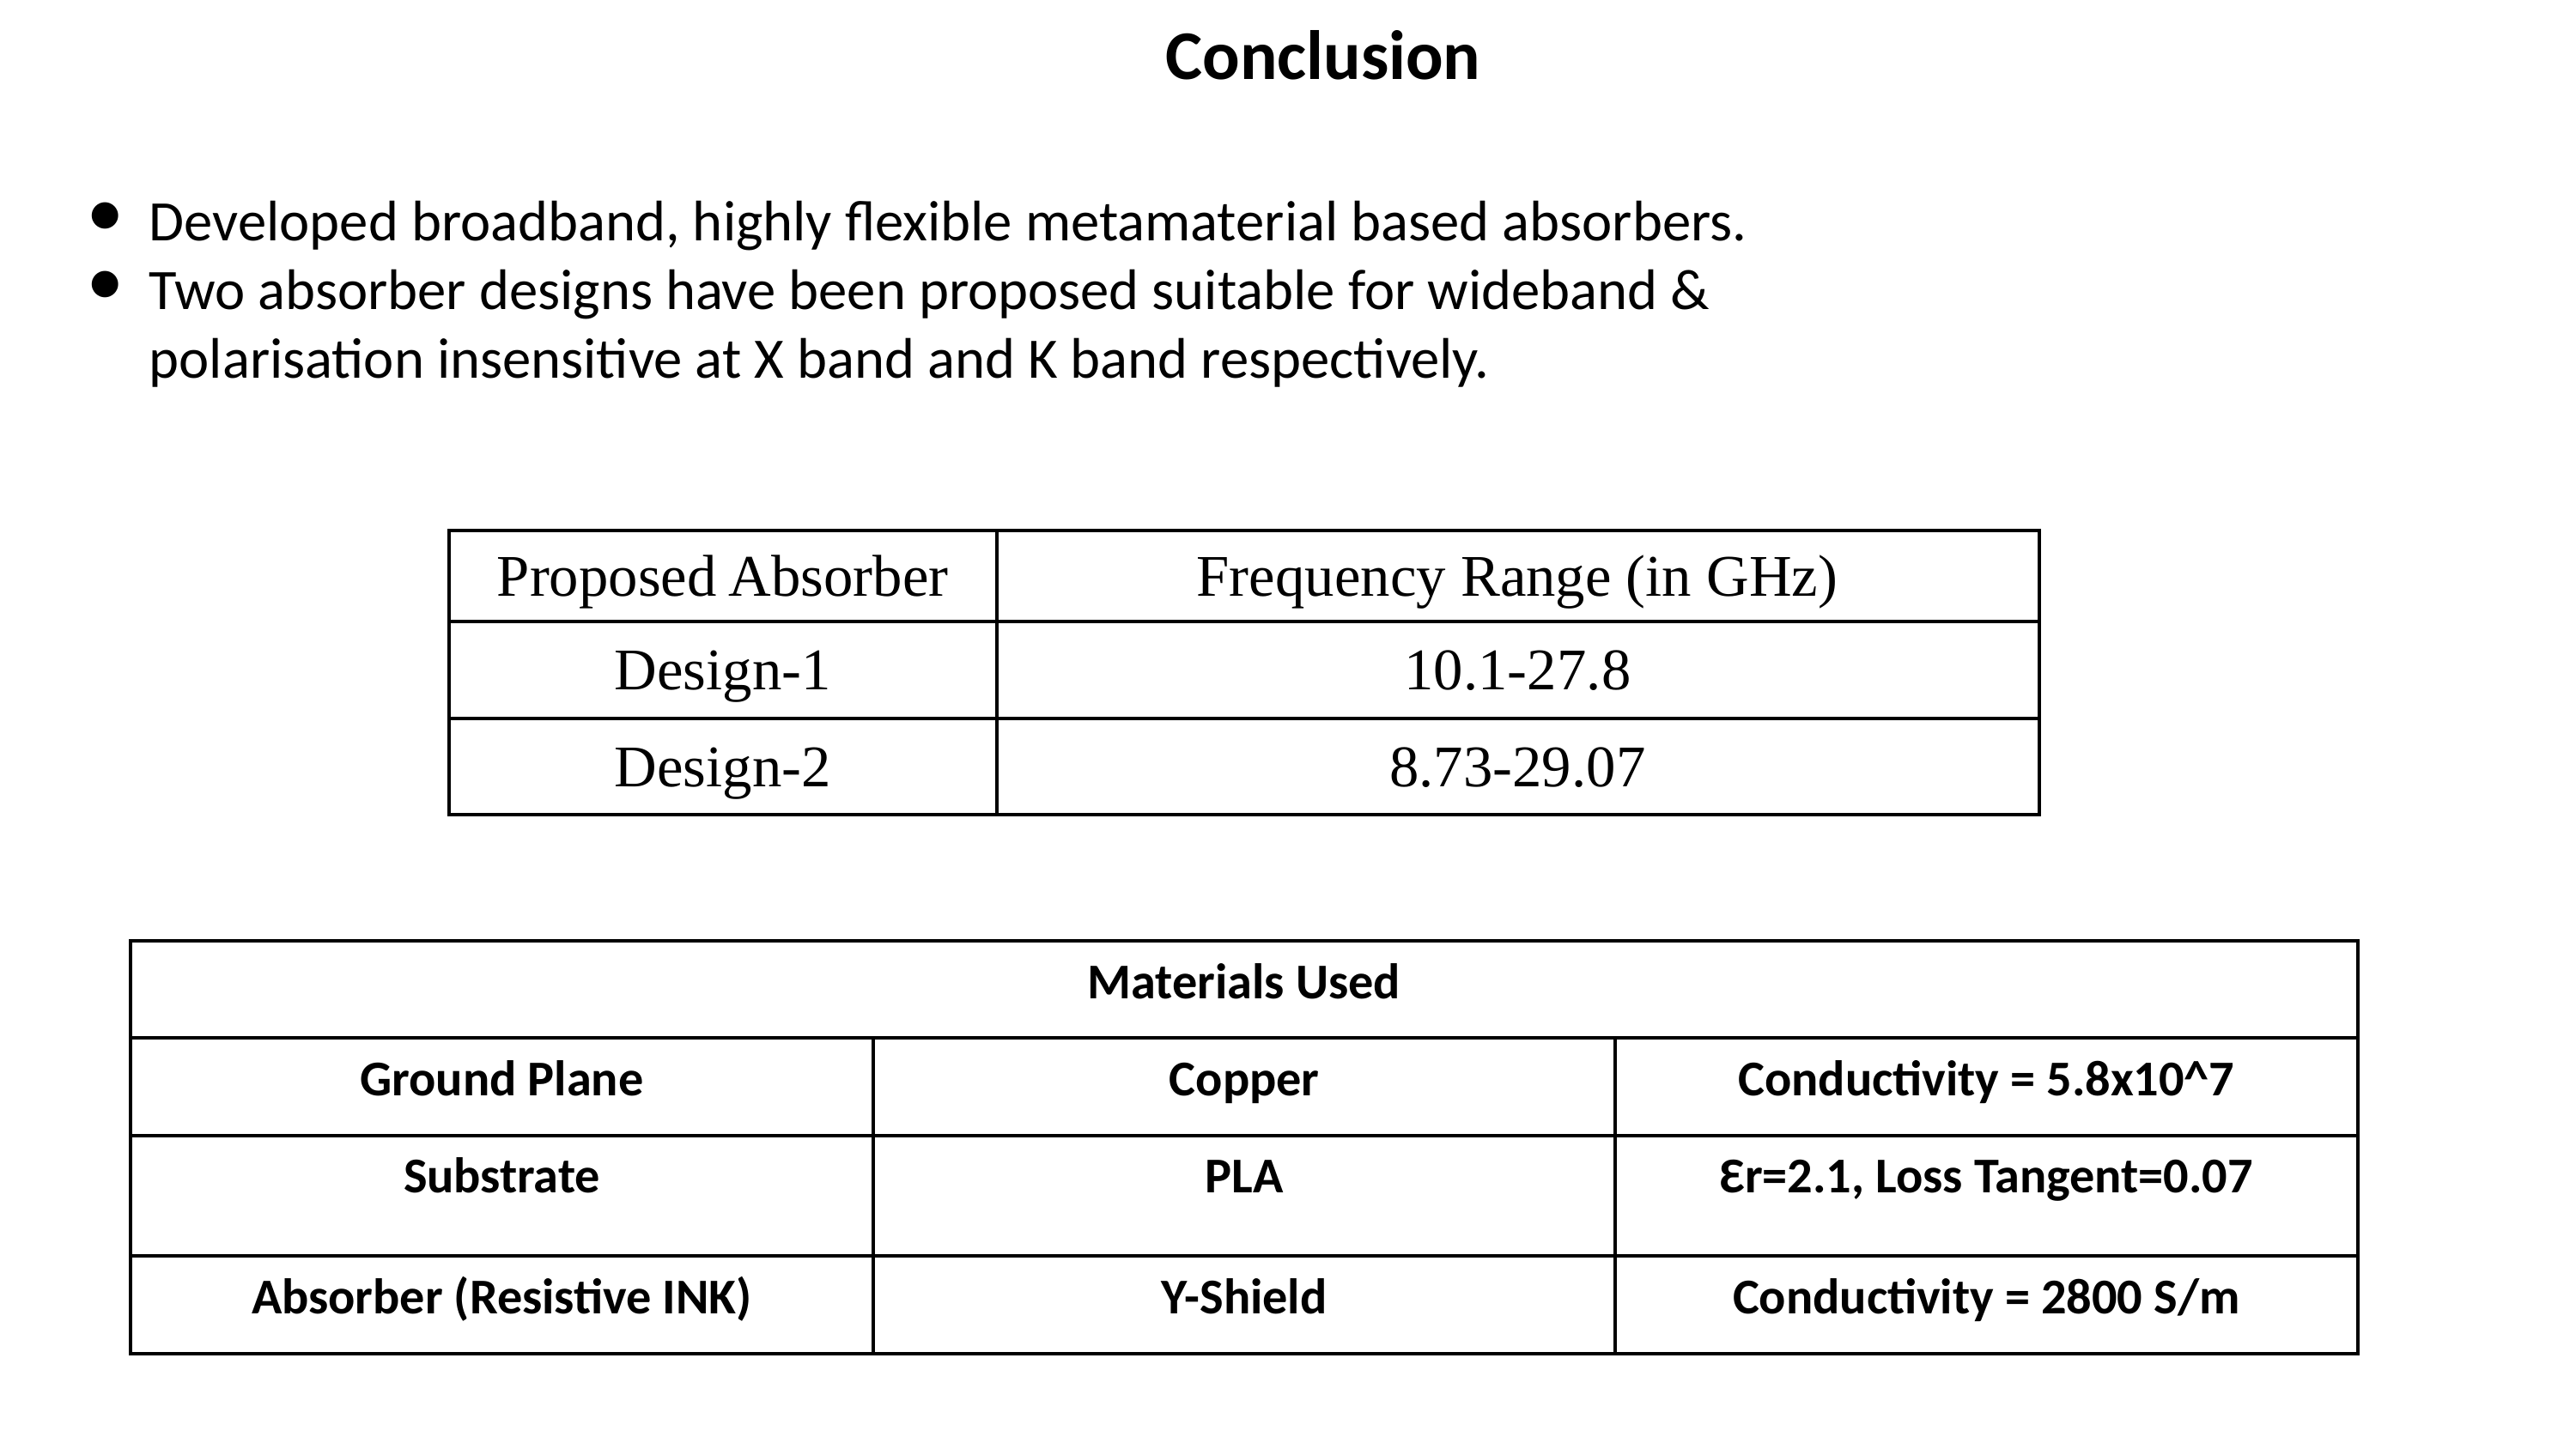

Conclusion
Developed broadband, highly flexible metamaterial based absorbers.
Two absorber designs have been proposed suitable for wideband & polarisation insensitive at X band and K band respectively.

| Proposed Absorber | Frequency Range (in GHz) |
| --- | --- |
| Design-1 | 10.1-27.8 |
| Design-2 | 8.73-29.07 |
| Materials Used |  |  |
| --- | --- | --- |
| Ground Plane | Copper | Conductivity = 5.8x10^7 |
| Substrate | PLA | Ɛr=2.1, Loss Tangent=0.07 |
| Absorber (Resistive INK) | Y-Shield | Conductivity = 2800 S/m |